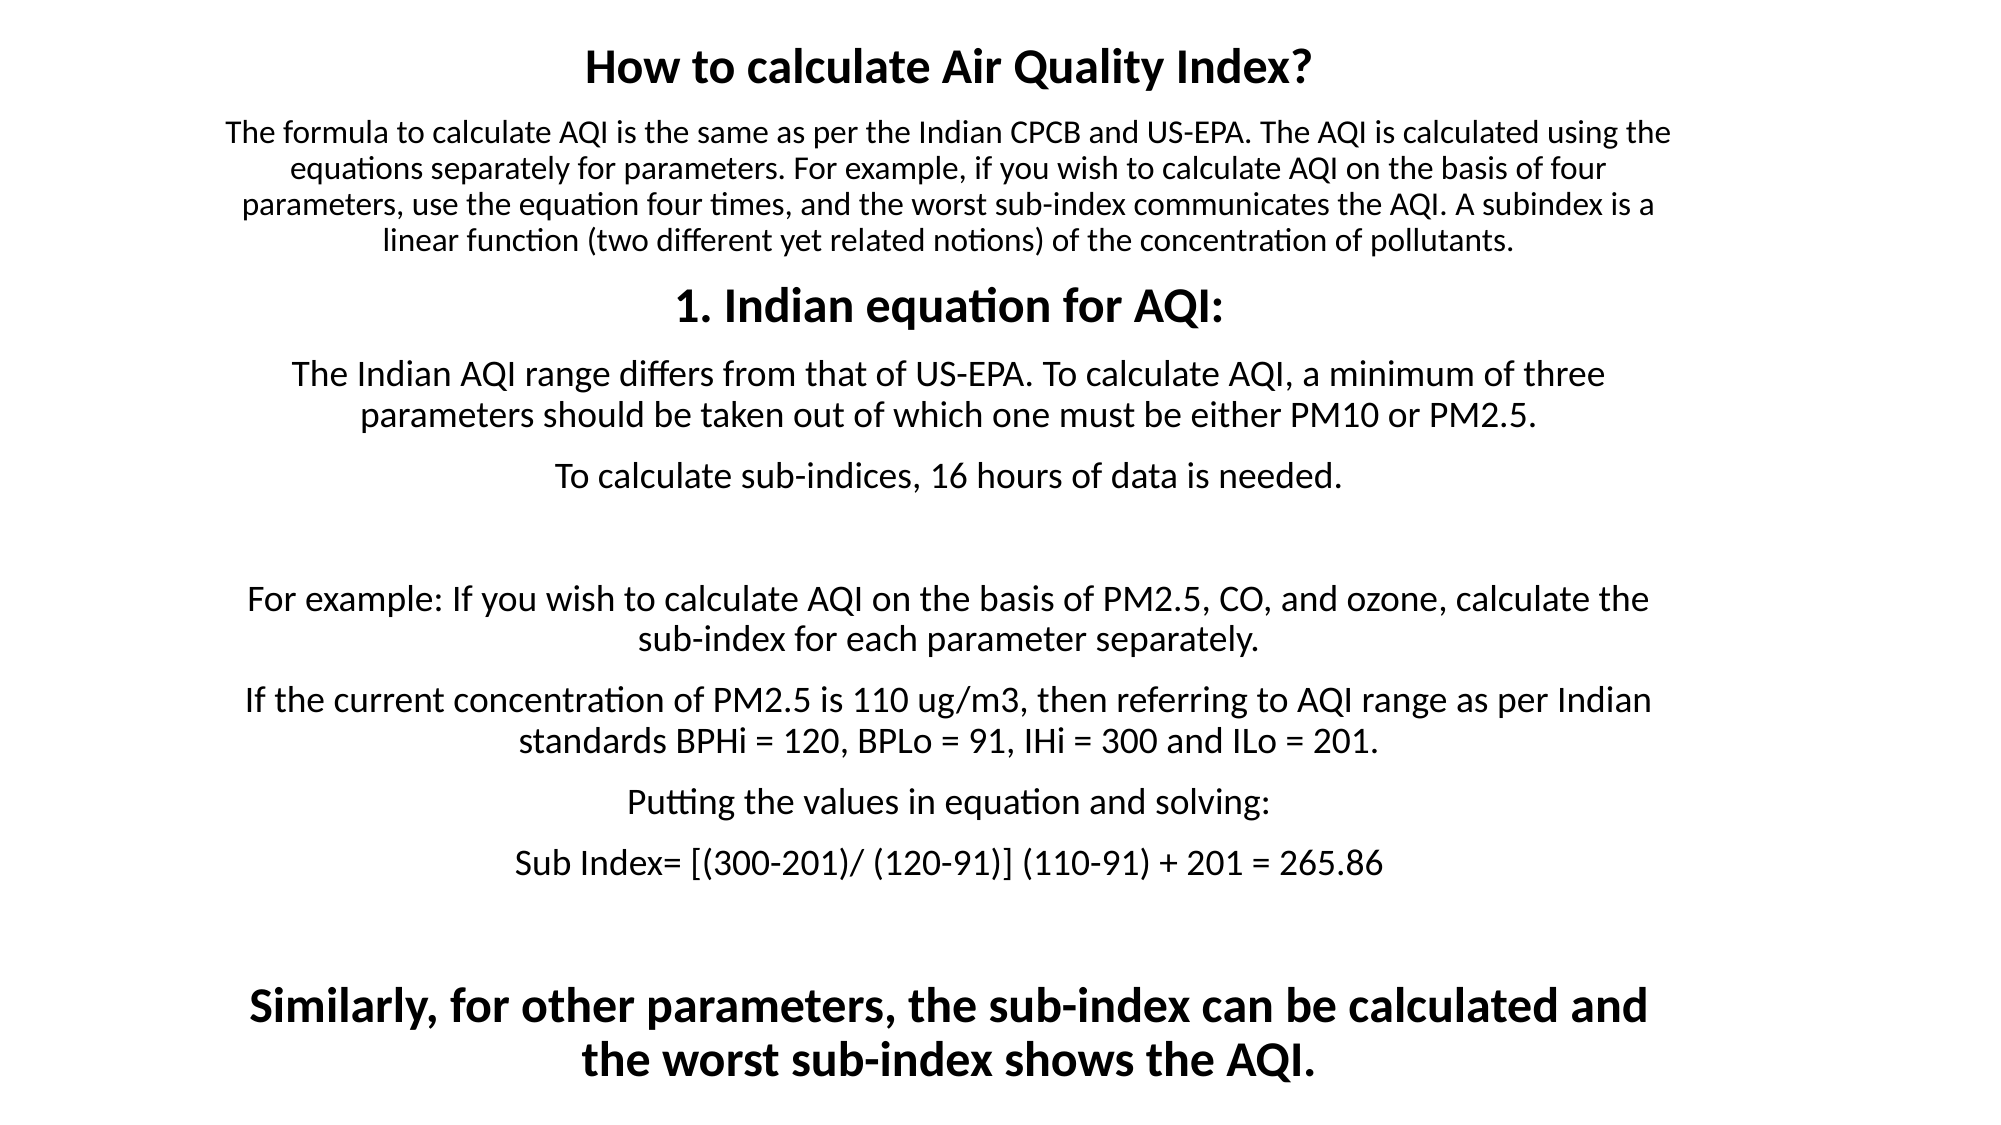

#
How to calculate Air Quality Index?
The formula to calculate AQI is the same as per the Indian CPCB and US-EPA. The AQI is calculated using the equations separately for parameters. For example, if you wish to calculate AQI on the basis of four parameters, use the equation four times, and the worst sub-index communicates the AQI. A subindex is a linear function (two different yet related notions) of the concentration of pollutants.
1. Indian equation for AQI:
The Indian AQI range differs from that of US-EPA. To calculate AQI, a minimum of three parameters should be taken out of which one must be either PM10 or PM2.5.
To calculate sub-indices, 16 hours of data is needed.

For example: If you wish to calculate AQI on the basis of PM2.5, CO, and ozone, calculate the sub-index for each parameter separately.
If the current concentration of PM2.5 is 110 ug/m3, then referring to AQI range as per Indian standards BPHi = 120, BPLo = 91, IHi = 300 and ILo = 201.
Putting the values in equation and solving:
Sub Index= [(300-201)/ (120-91)] (110-91) + 201 = 265.86

Similarly, for other parameters, the sub-index can be calculated and the worst sub-index shows the AQI.